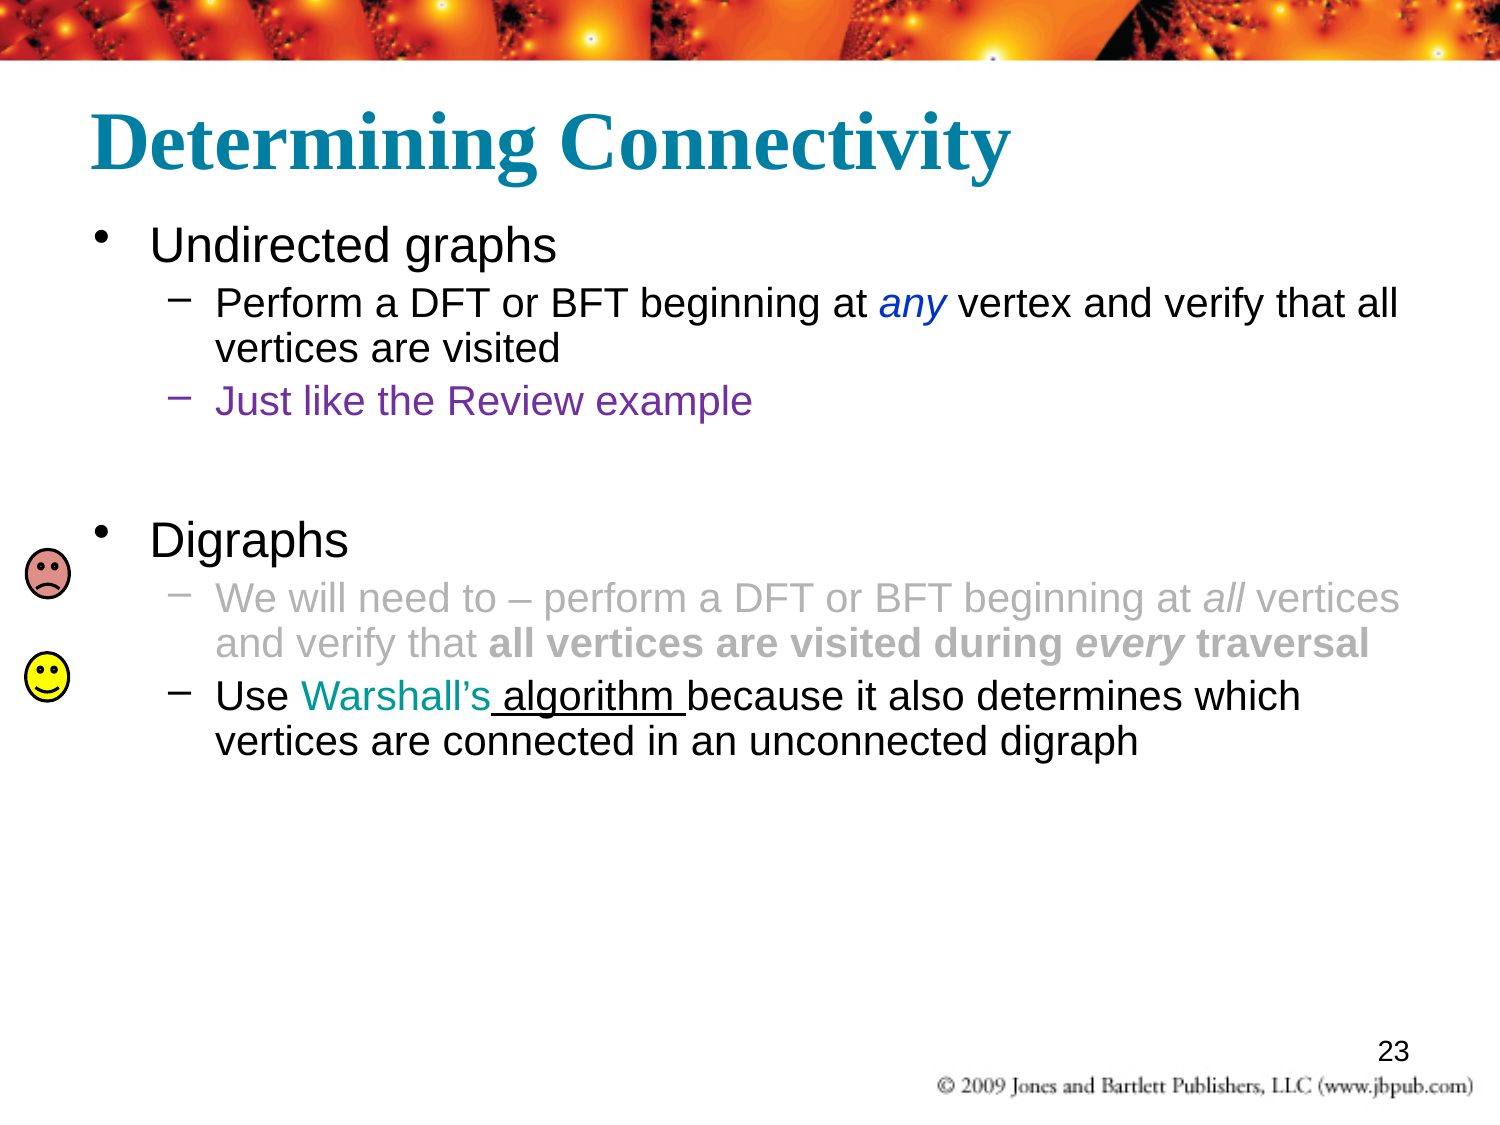

# Determining Connectivity
Undirected graphs
Perform a DFT or BFT beginning at any vertex and verify that all vertices are visited
Just like the Review example

Digraphs
We will need to – perform a DFT or BFT beginning at all vertices and verify that all vertices are visited during every traversal
Use Warshall’s algorithm because it also determines which vertices are connected in an unconnected digraph

23